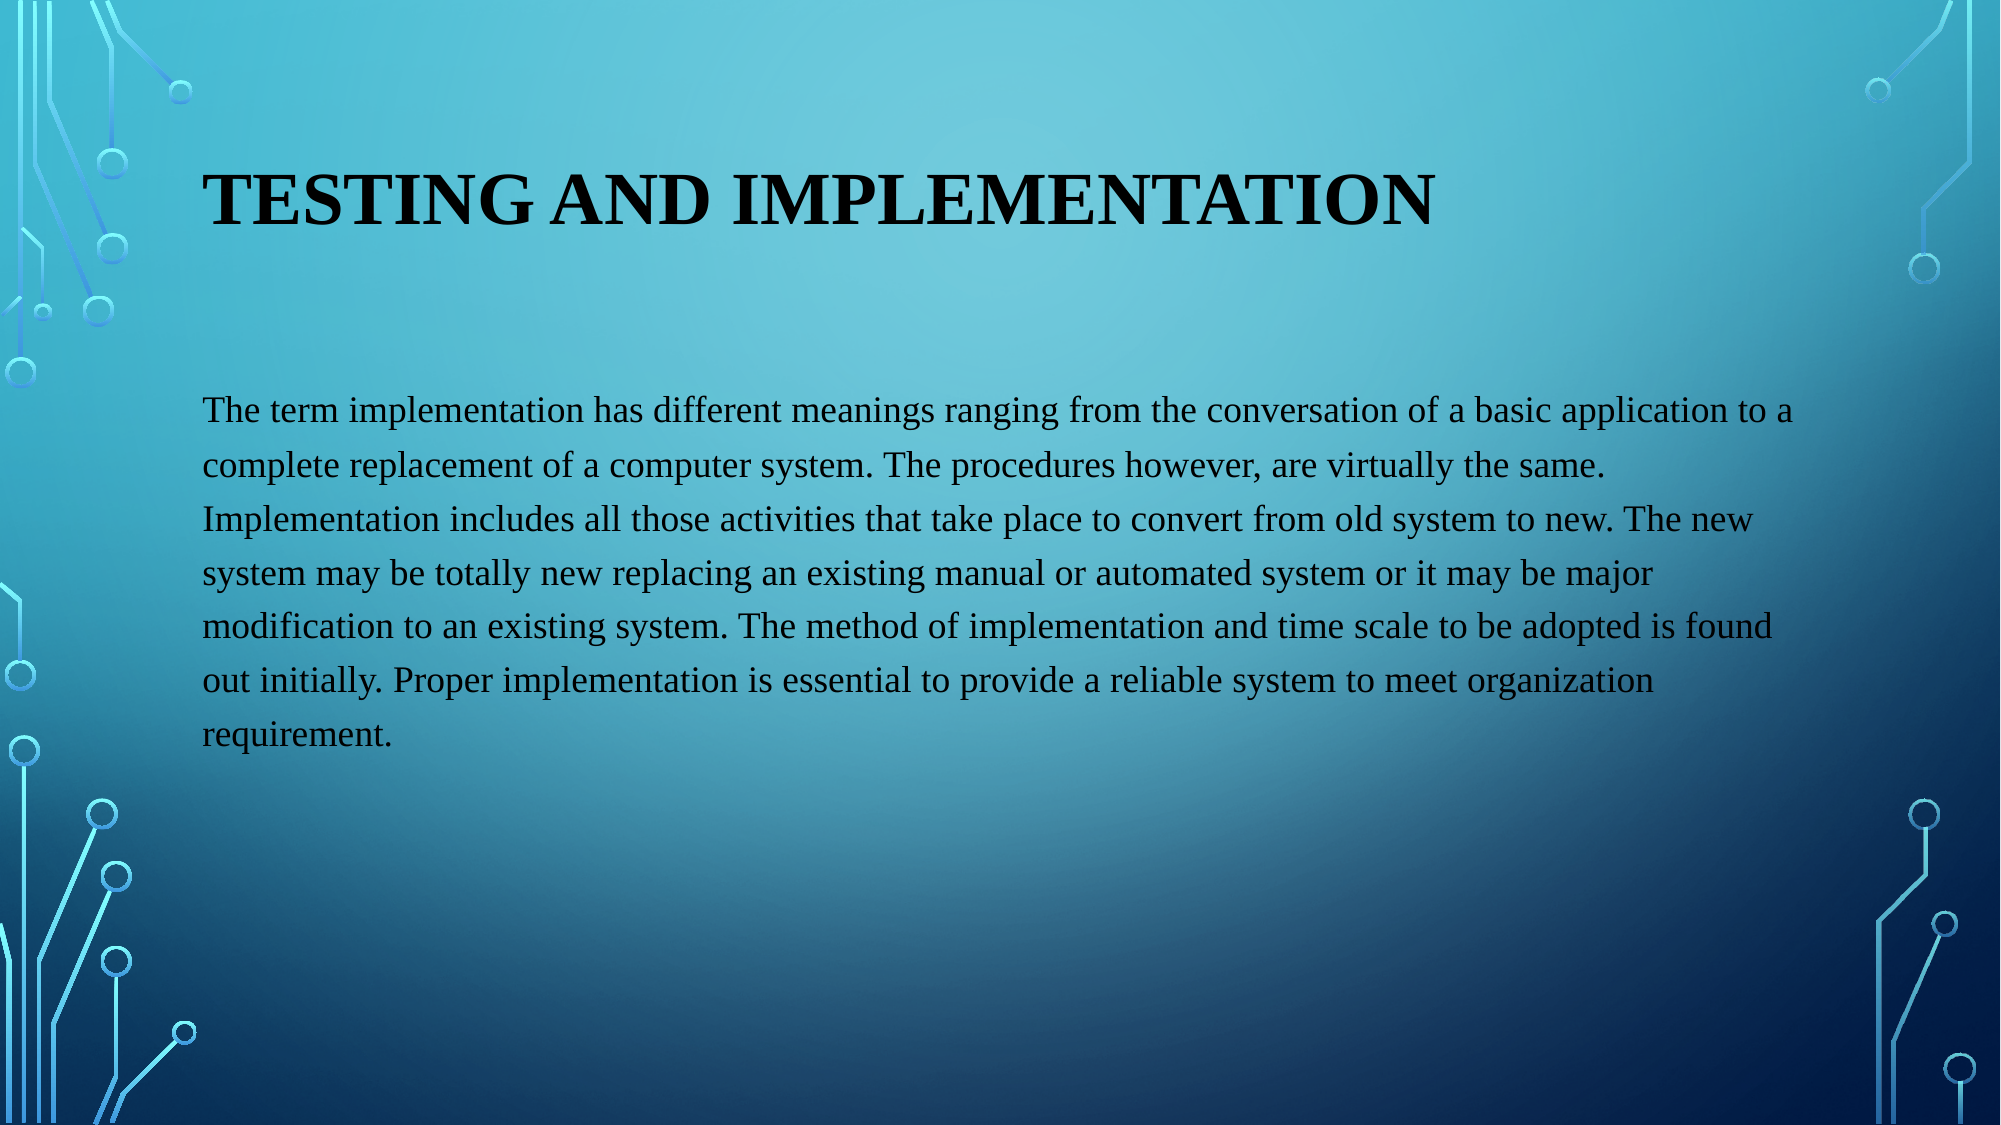

# TESTING AND IMPLEMENTATION
The term implementation has different meanings ranging from the conversation of a basic application to a complete replacement of a computer system. The procedures however, are virtually the same. Implementation includes all those activities that take place to convert from old system to new. The new system may be totally new replacing an existing manual or automated system or it may be major modification to an existing system. The method of implementation and time scale to be adopted is found out initially. Proper implementation is essential to provide a reliable system to meet organization requirement.